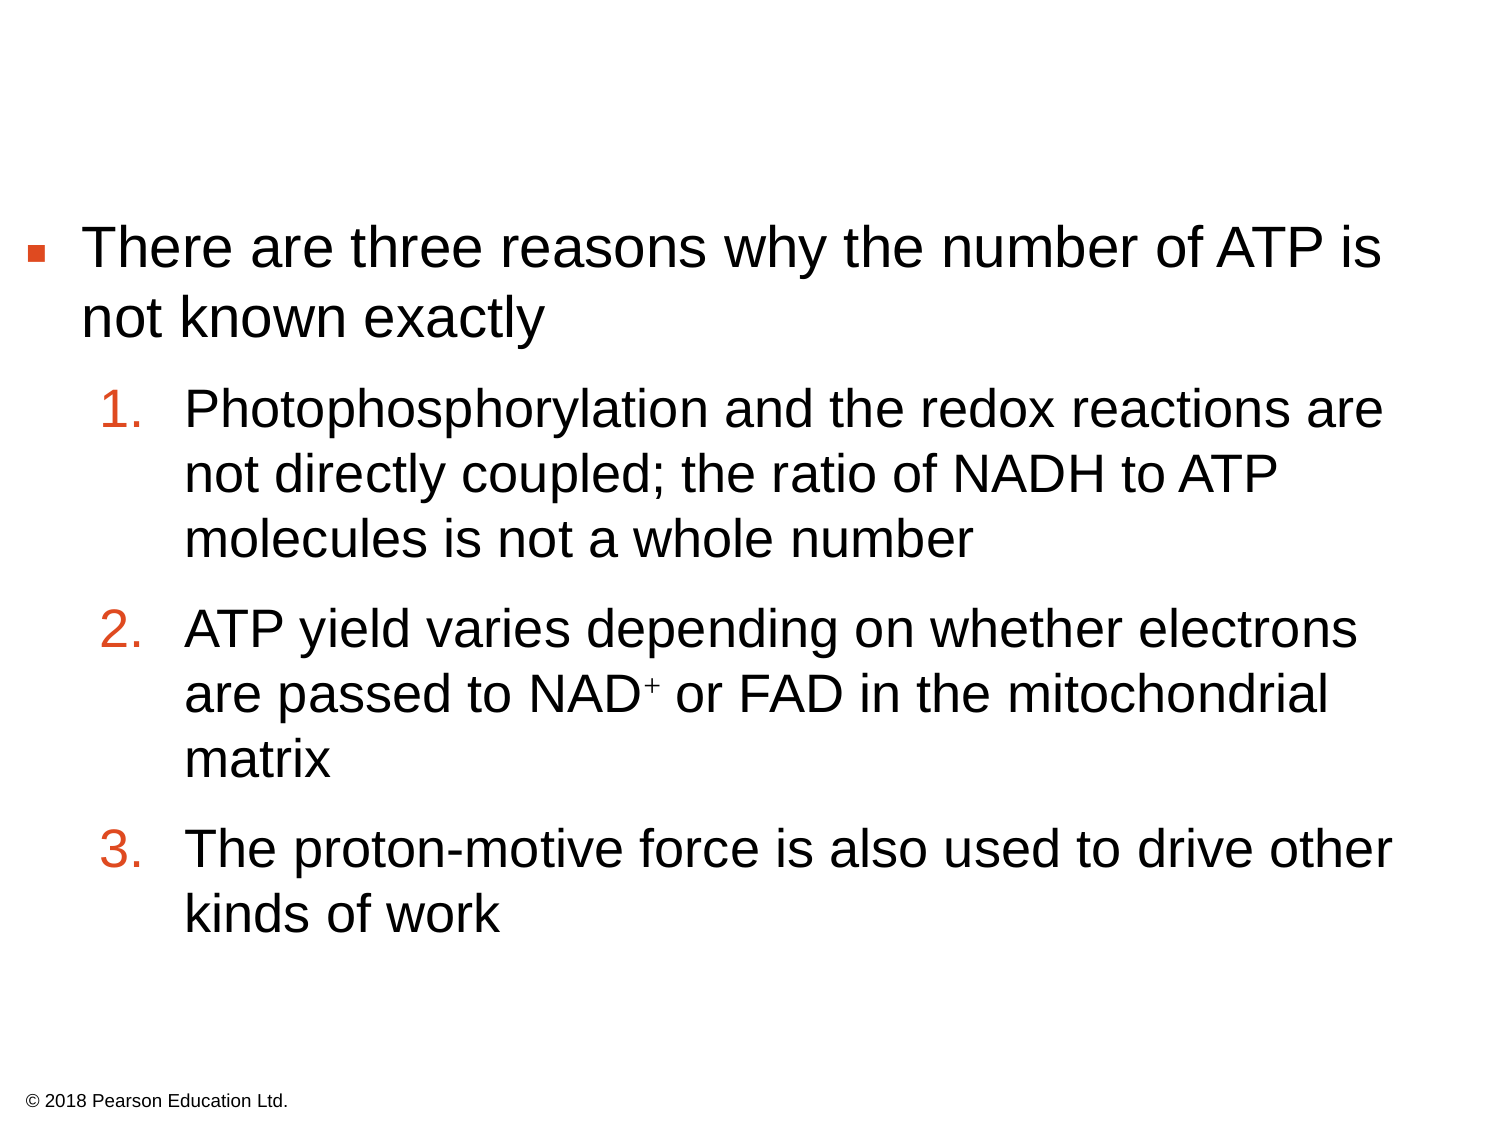

There are three reasons why the number of ATP is not known exactly
Photophosphorylation and the redox reactions are not directly coupled; the ratio of NADH to ATP molecules is not a whole number
ATP yield varies depending on whether electrons are passed to NAD+ or FAD in the mitochondrial matrix
The proton-motive force is also used to drive other kinds of work

© 2018 Pearson Education Ltd.